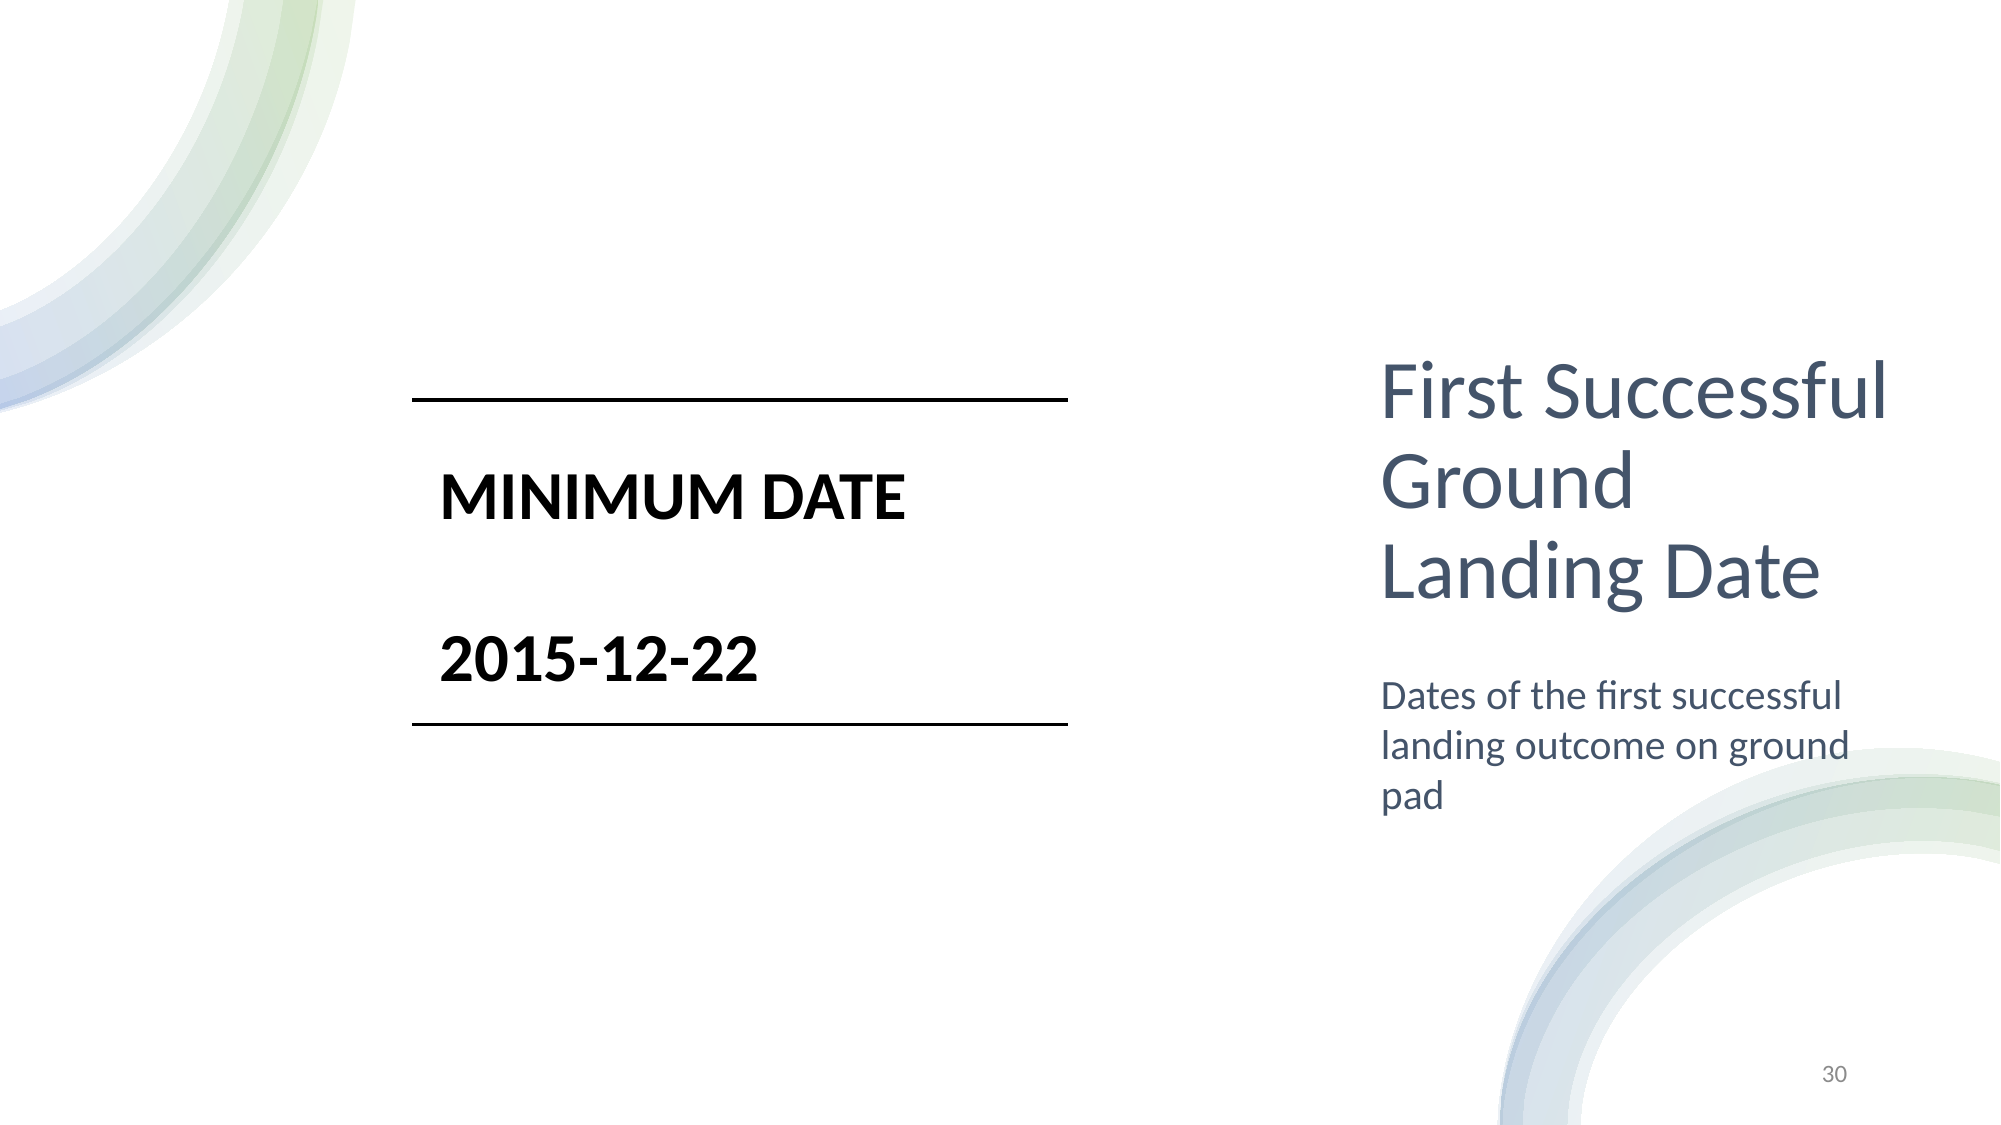

First Successful Ground Landing Date
| MINIMUM DATE |
| --- |
| 2015-12-22 |
Dates of the first successful landing outcome on ground pad

30